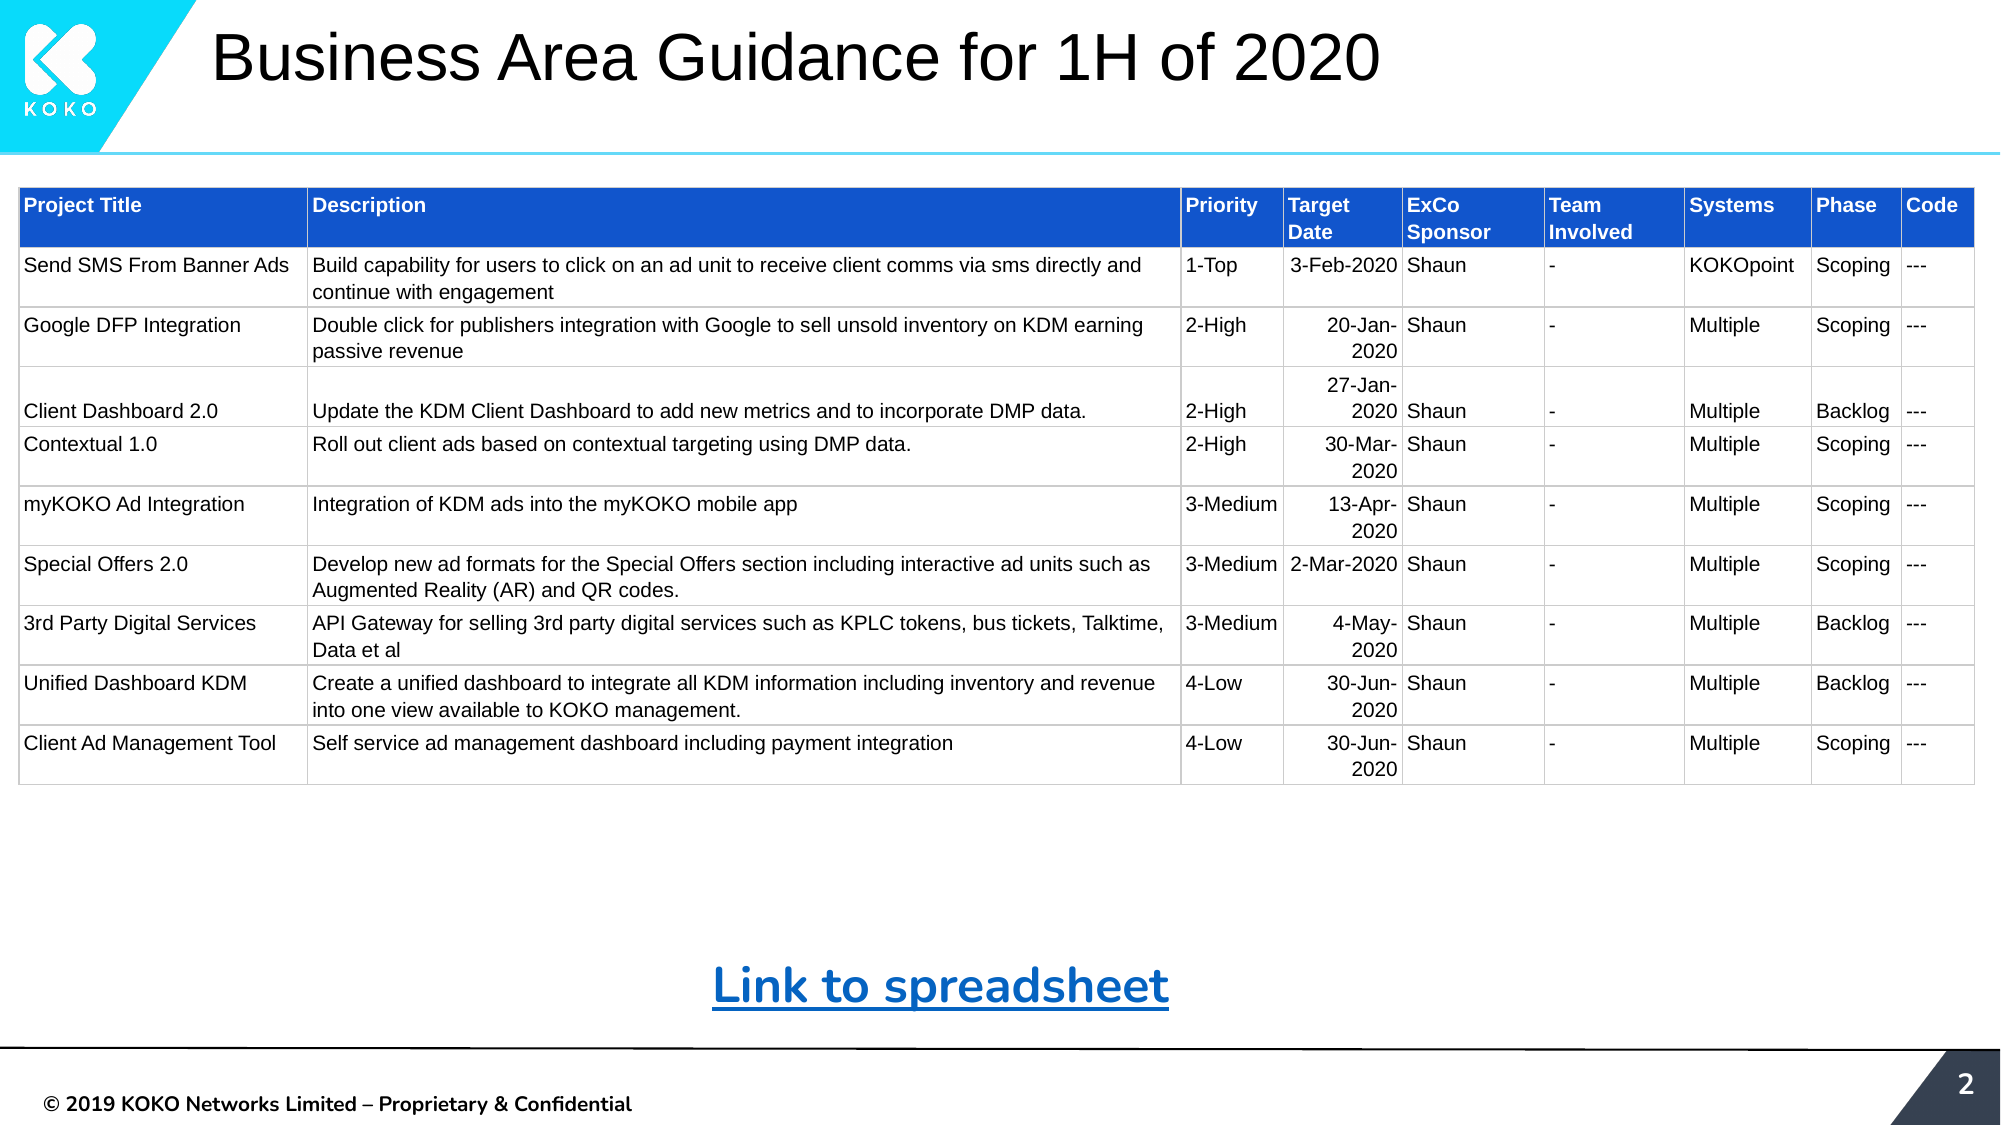

# Business Area Guidance for 1H of 2020
| Project Title | Description | Priority | Target Date | ExCo Sponsor | Team Involved | Systems | Phase | Code |
| --- | --- | --- | --- | --- | --- | --- | --- | --- |
| Send SMS From Banner Ads | Build capability for users to click on an ad unit to receive client comms via sms directly and continue with engagement | 1-Top | 3-Feb-2020 | Shaun | - | KOKOpoint | Scoping | --- |
| Google DFP Integration | Double click for publishers integration with Google to sell unsold inventory on KDM earning passive revenue | 2-High | 20-Jan-2020 | Shaun | - | Multiple | Scoping | --- |
| Client Dashboard 2.0 | Update the KDM Client Dashboard to add new metrics and to incorporate DMP data. | 2-High | 27-Jan-2020 | Shaun | - | Multiple | Backlog | --- |
| Contextual 1.0 | Roll out client ads based on contextual targeting using DMP data. | 2-High | 30-Mar-2020 | Shaun | - | Multiple | Scoping | --- |
| myKOKO Ad Integration | Integration of KDM ads into the myKOKO mobile app | 3-Medium | 13-Apr-2020 | Shaun | - | Multiple | Scoping | --- |
| Special Offers 2.0 | Develop new ad formats for the Special Offers section including interactive ad units such as Augmented Reality (AR) and QR codes. | 3-Medium | 2-Mar-2020 | Shaun | - | Multiple | Scoping | --- |
| 3rd Party Digital Services | API Gateway for selling 3rd party digital services such as KPLC tokens, bus tickets, Talktime, Data et al | 3-Medium | 4-May-2020 | Shaun | - | Multiple | Backlog | --- |
| Unified Dashboard KDM | Create a unified dashboard to integrate all KDM information including inventory and revenue into one view available to KOKO management. | 4-Low | 30-Jun-2020 | Shaun | - | Multiple | Backlog | --- |
| Client Ad Management Tool | Self service ad management dashboard including payment integration | 4-Low | 30-Jun-2020 | Shaun | - | Multiple | Scoping | --- |
Link to spreadsheet
2